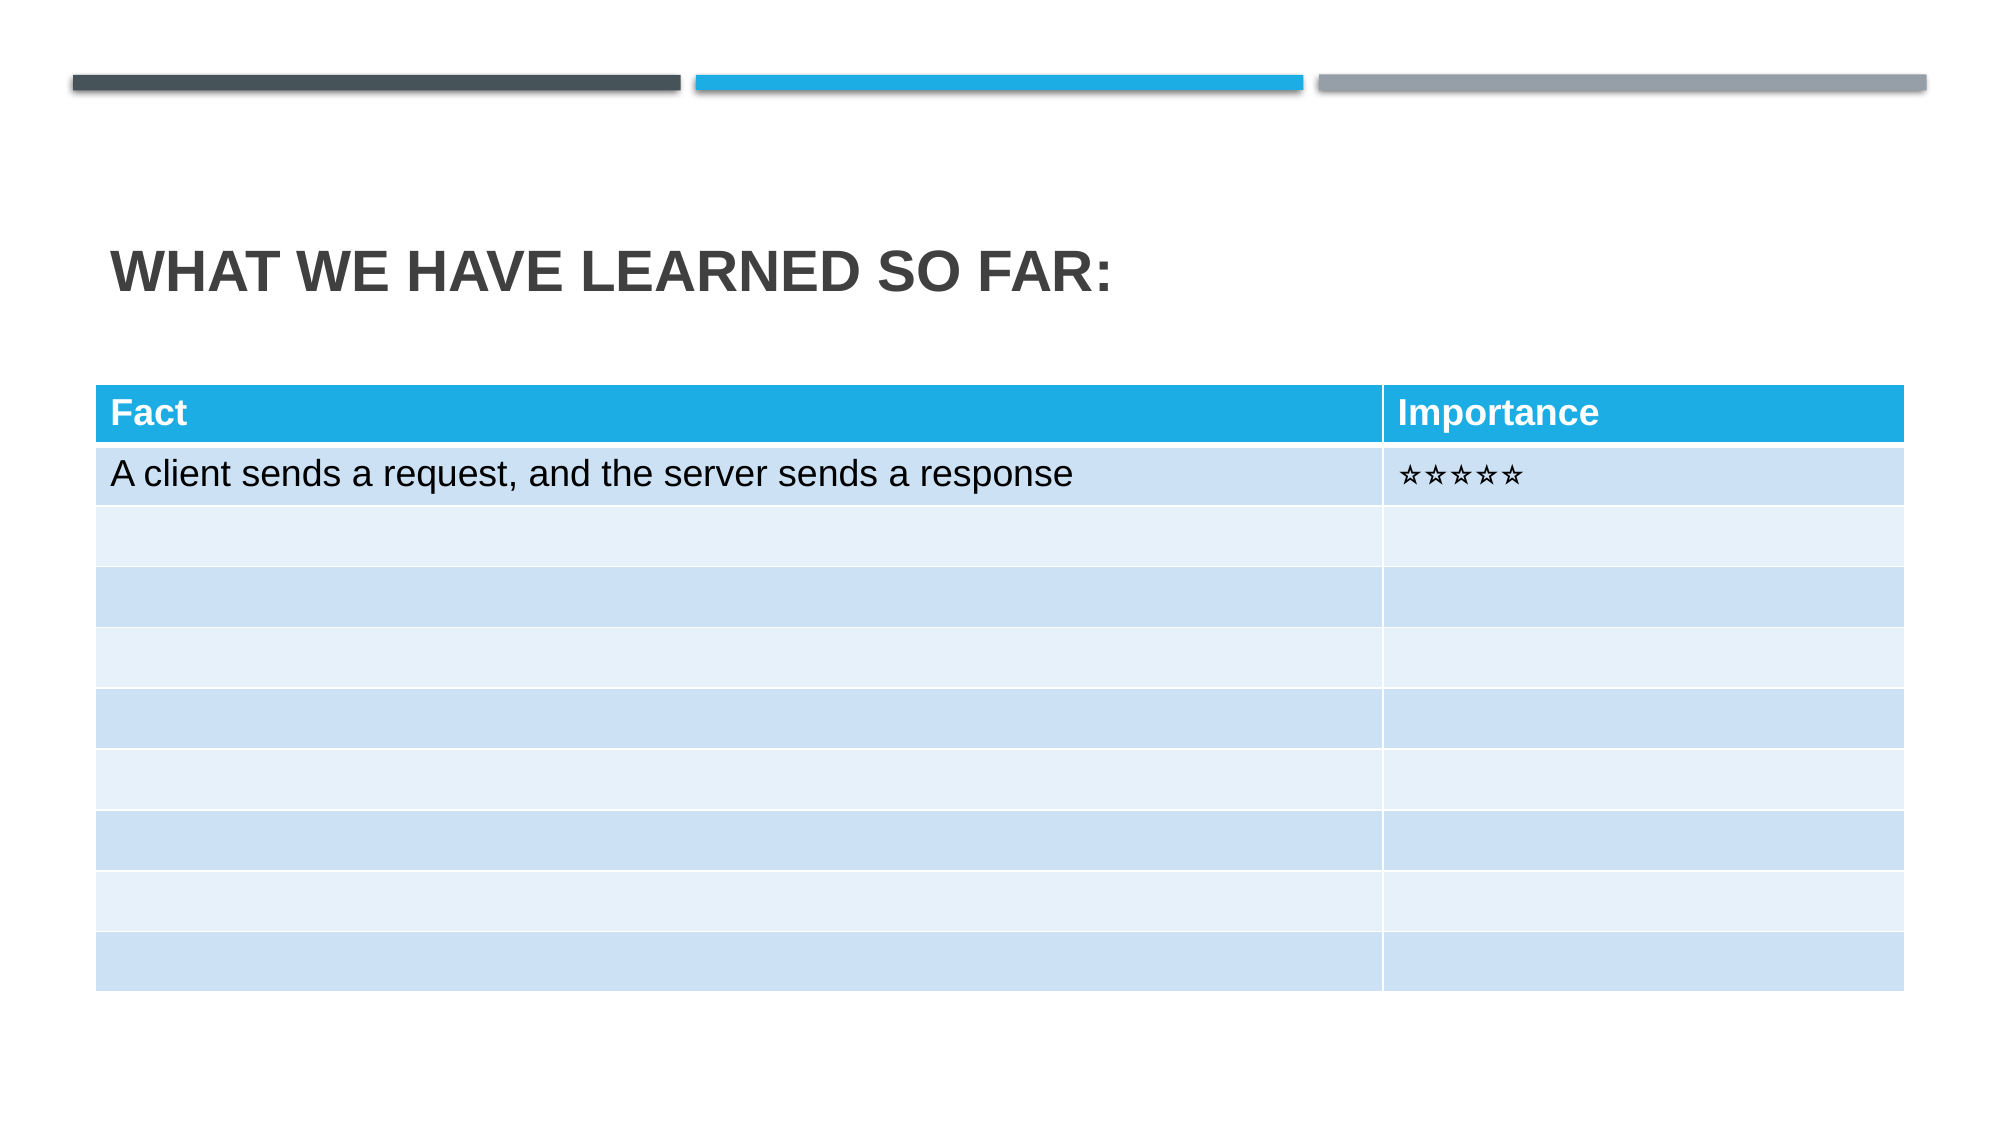

# What we have learned so far:
| Fact | Importance |
| --- | --- |
| A client sends a request, and the server sends a response | ⭐⭐⭐⭐⭐ |
|  |  |
|  |  |
|  |  |
|  |  |
|  |  |
|  |  |
|  |  |
|  |  |